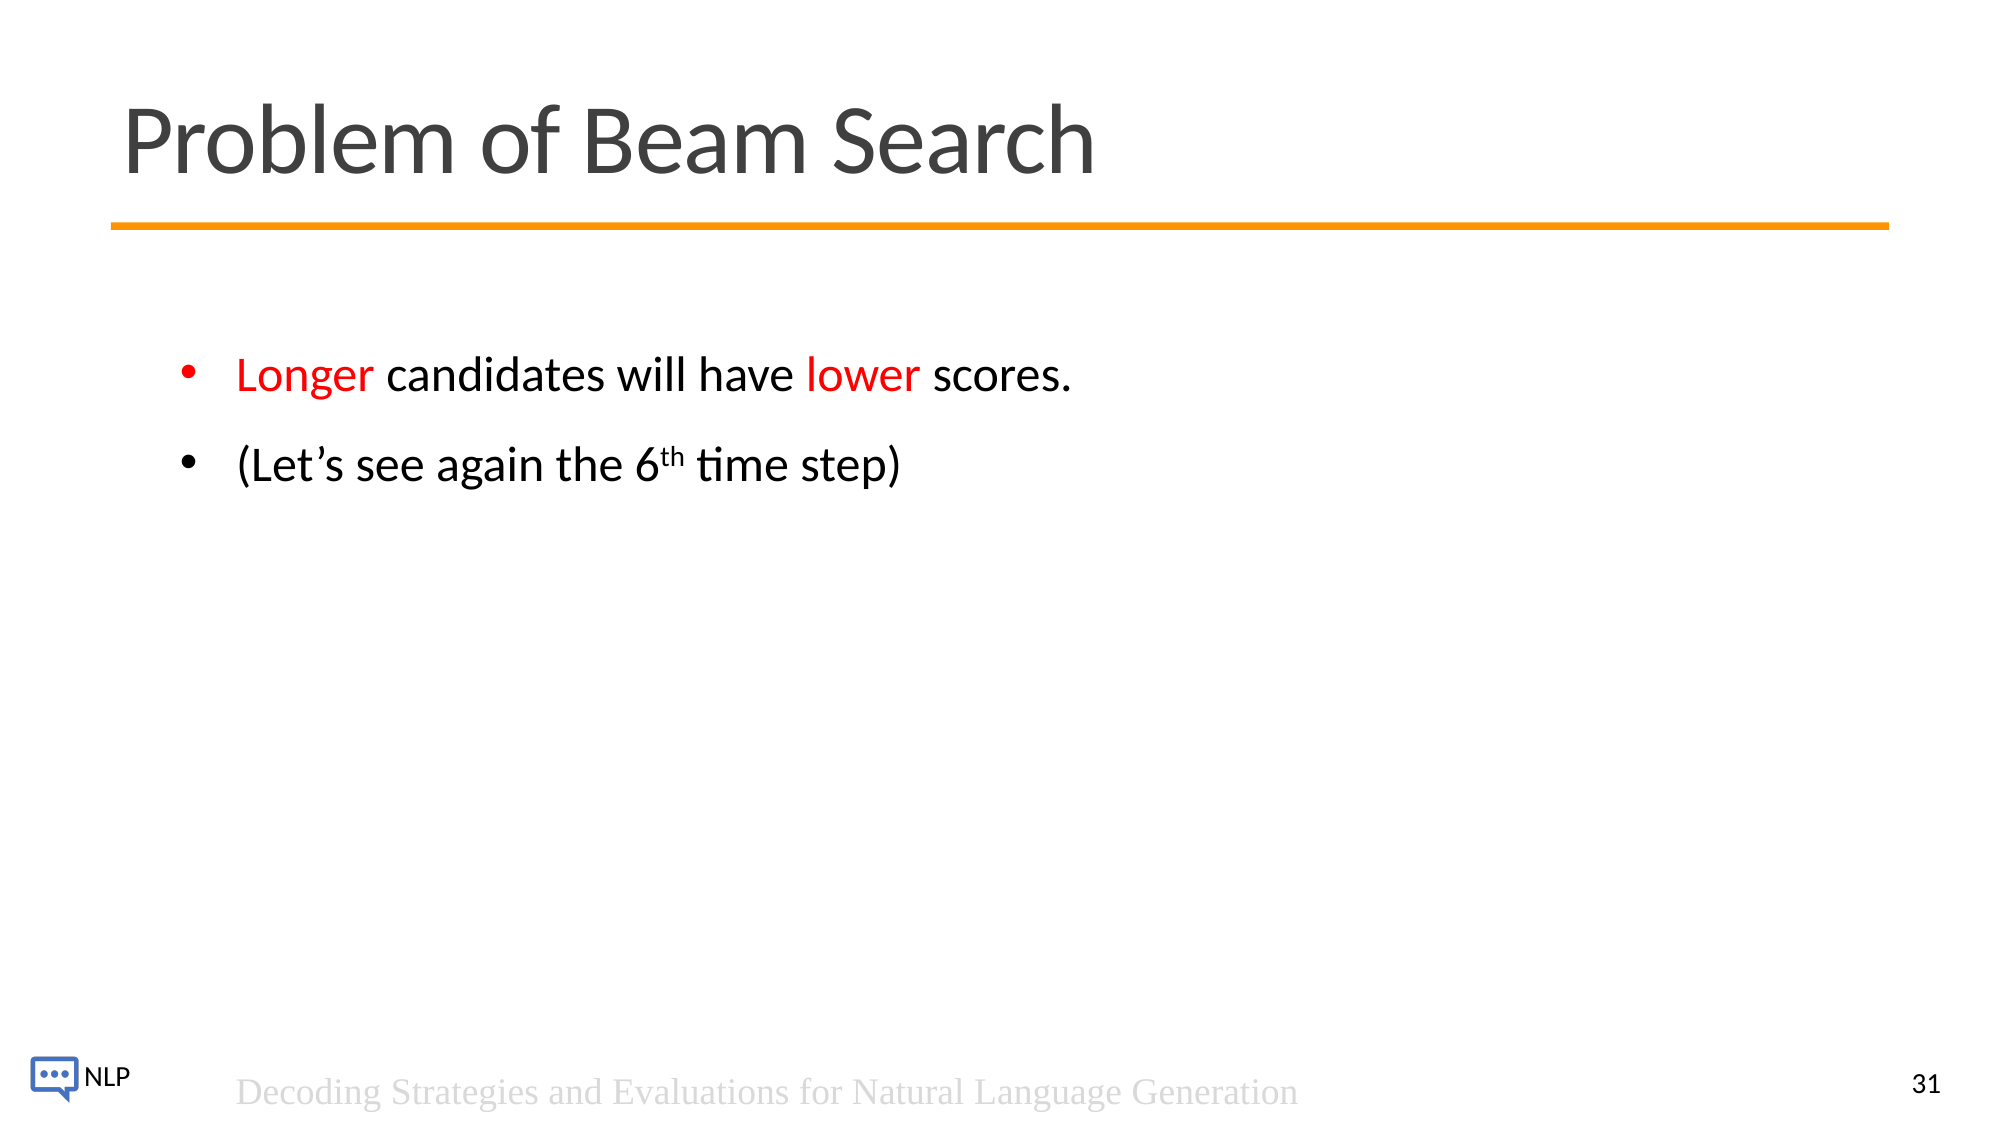

# Problem of Beam Search
Longer candidates will have lower scores.
(Let’s see again the 6th time step)

31
Decoding Strategies and Evaluations for Natural Language Generation